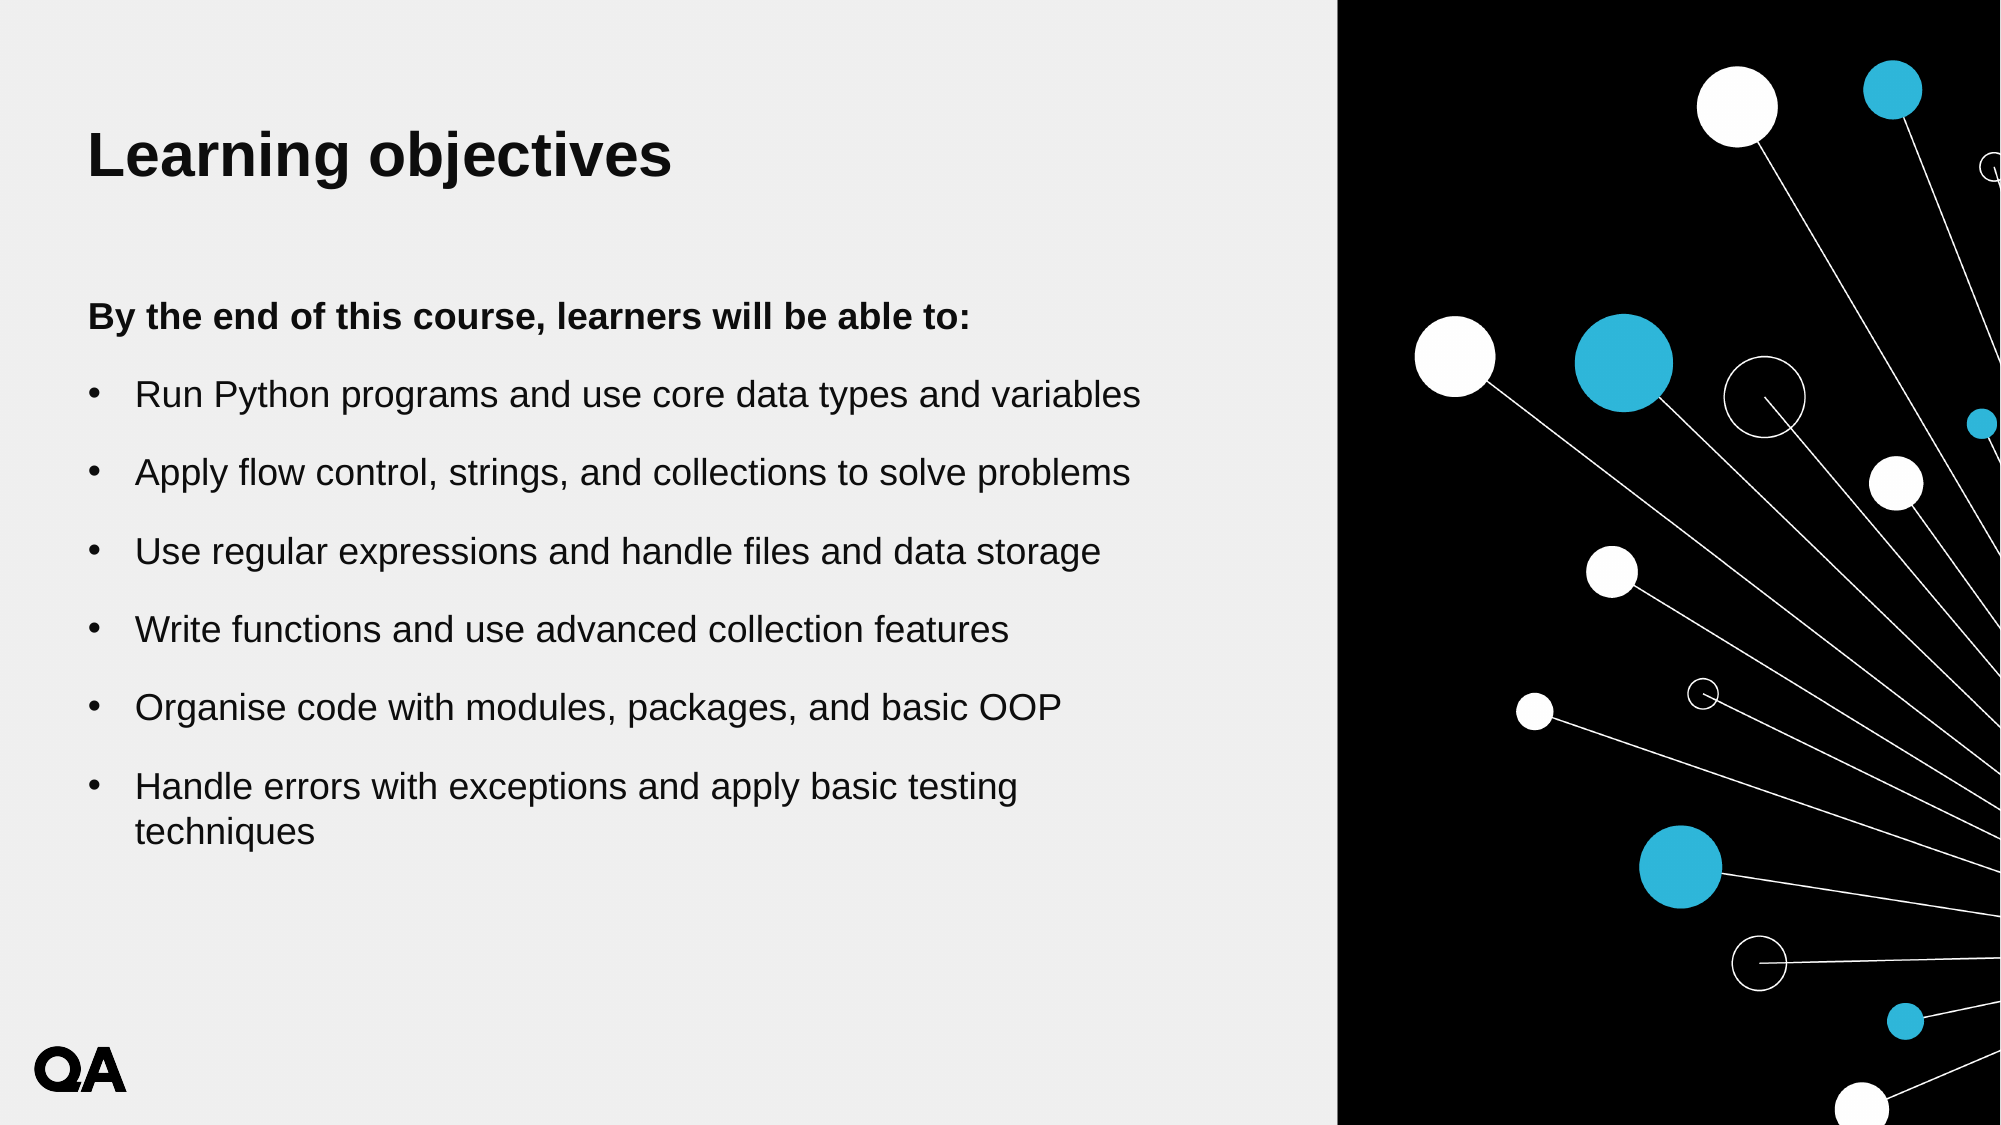

By the end of this course, learners will be able to:
Run Python programs and use core data types and variables
Apply flow control, strings, and collections to solve problems
Use regular expressions and handle files and data storage
Write functions and use advanced collection features
Organise code with modules, packages, and basic OOP
Handle errors with exceptions and apply basic testing techniques